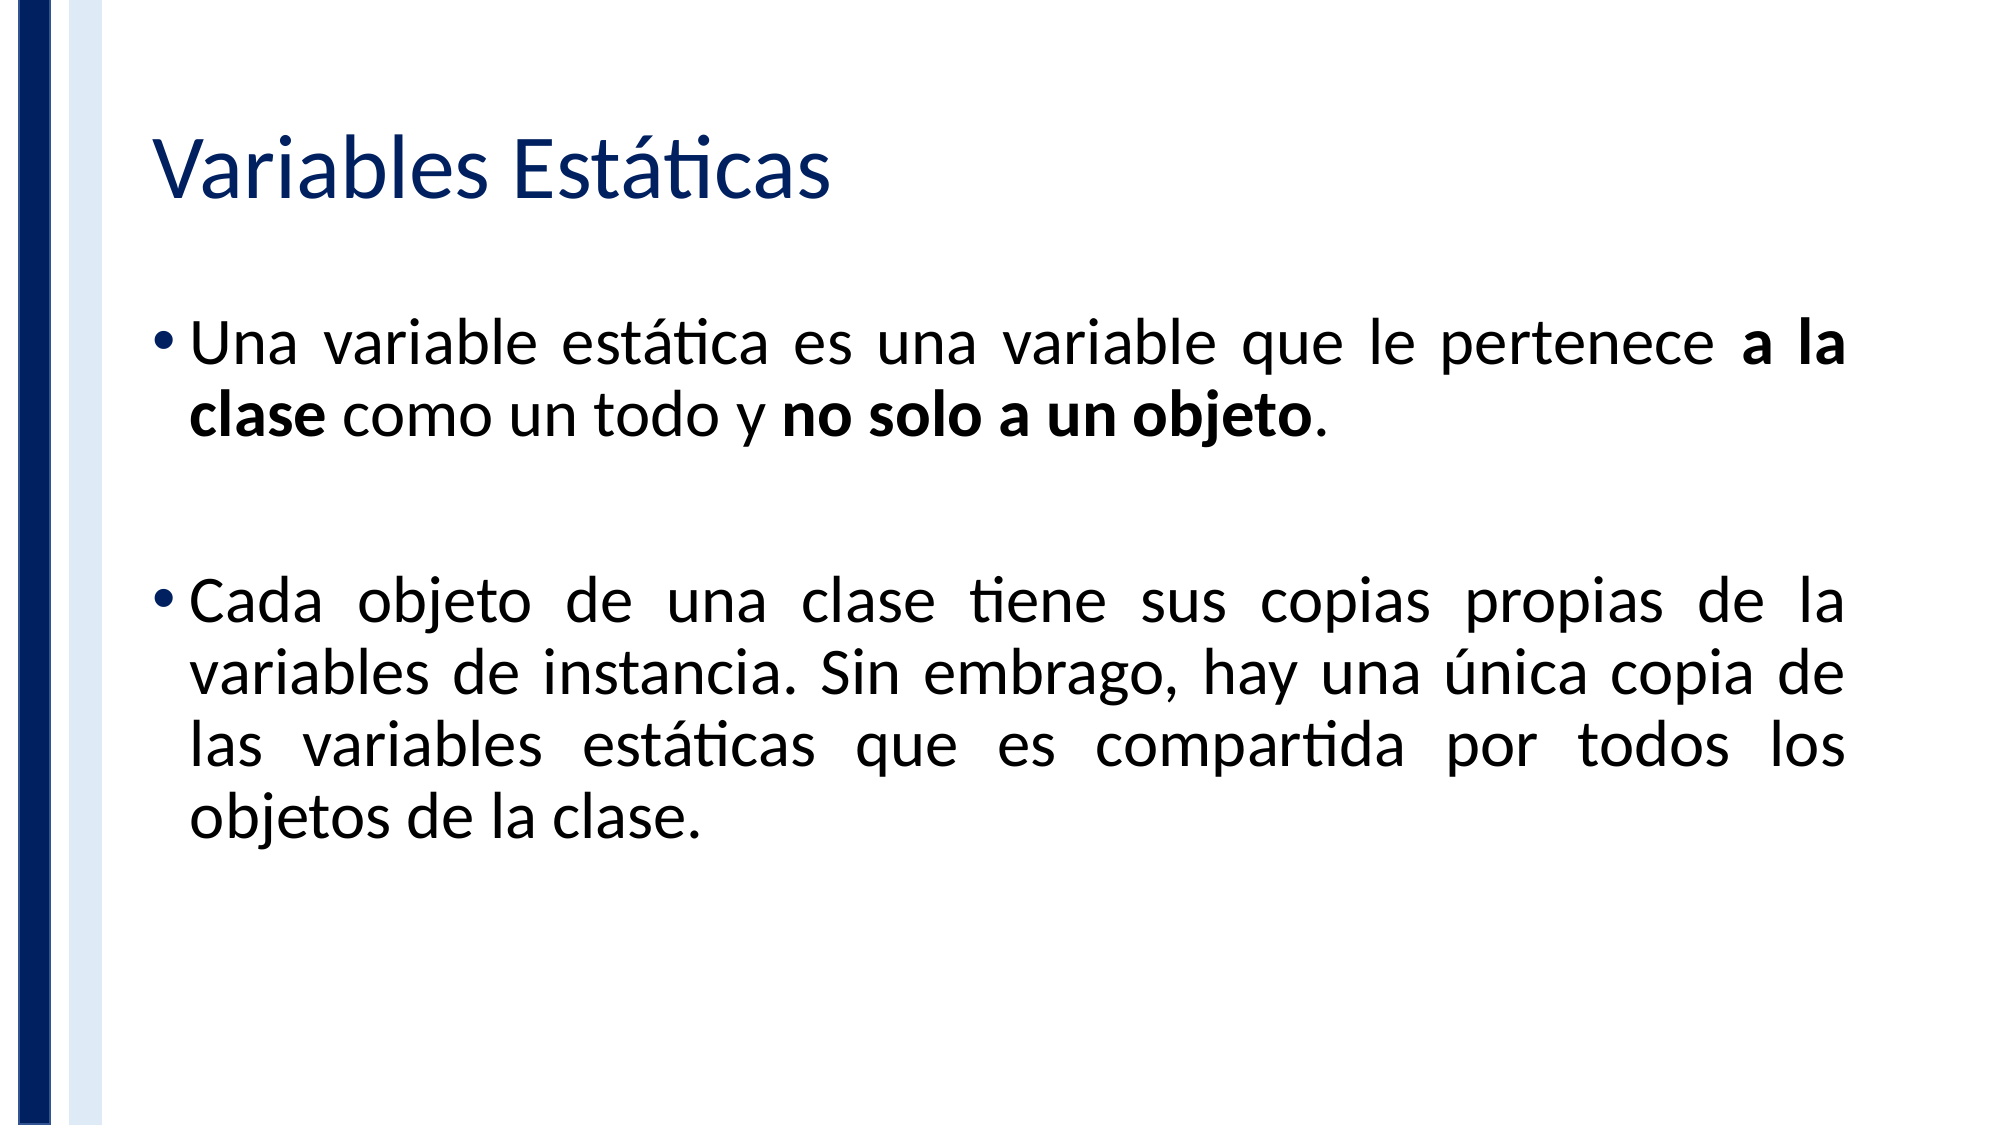

# Variables Estáticas
Una variable estática es una variable que le pertenece a la clase como un todo y no solo a un objeto.

Cada objeto de una clase tiene sus copias propias de la variables de instancia. Sin embrago, hay una única copia de las variables estáticas que es compartida por todos los objetos de la clase.